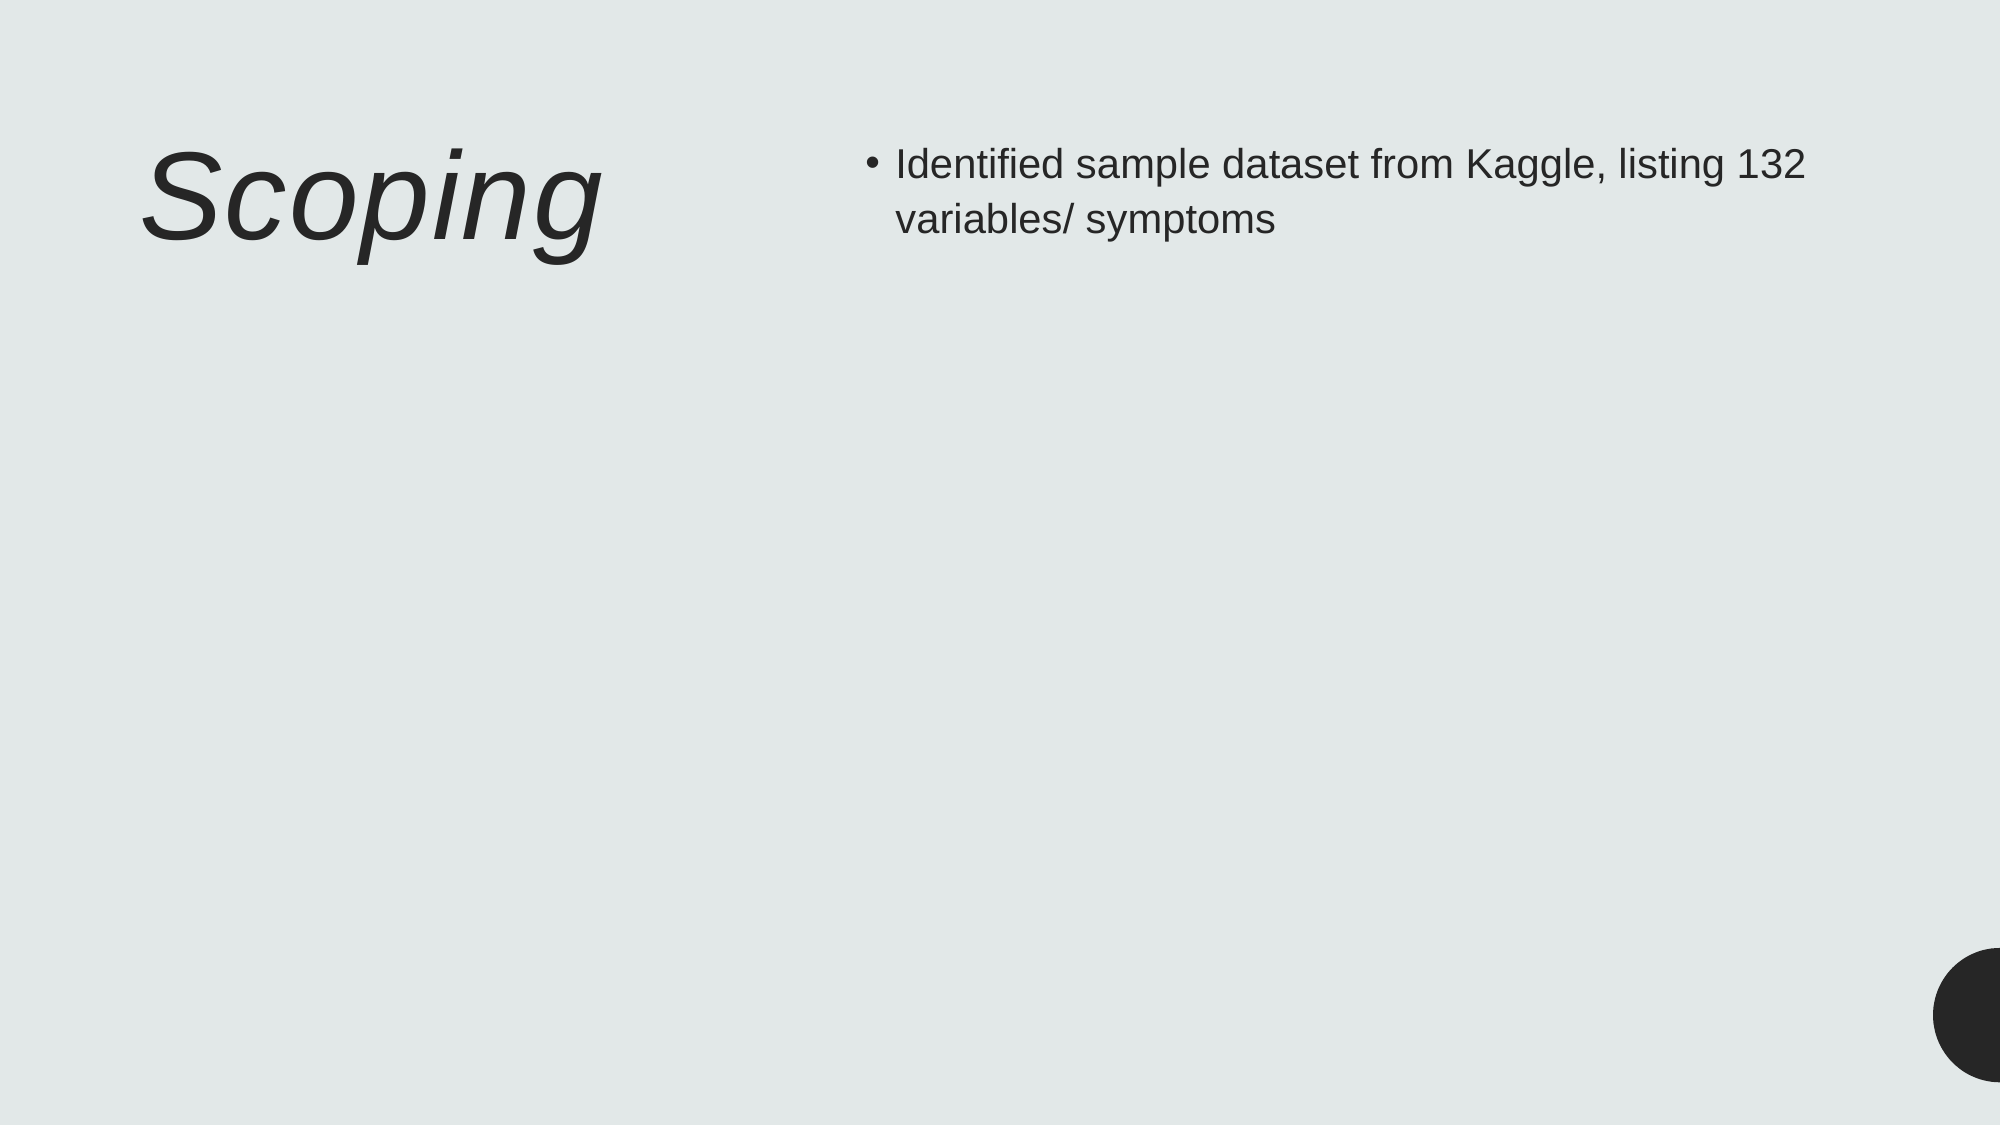

# Scoping
Identified sample dataset from Kaggle, listing 132 variables/ symptoms